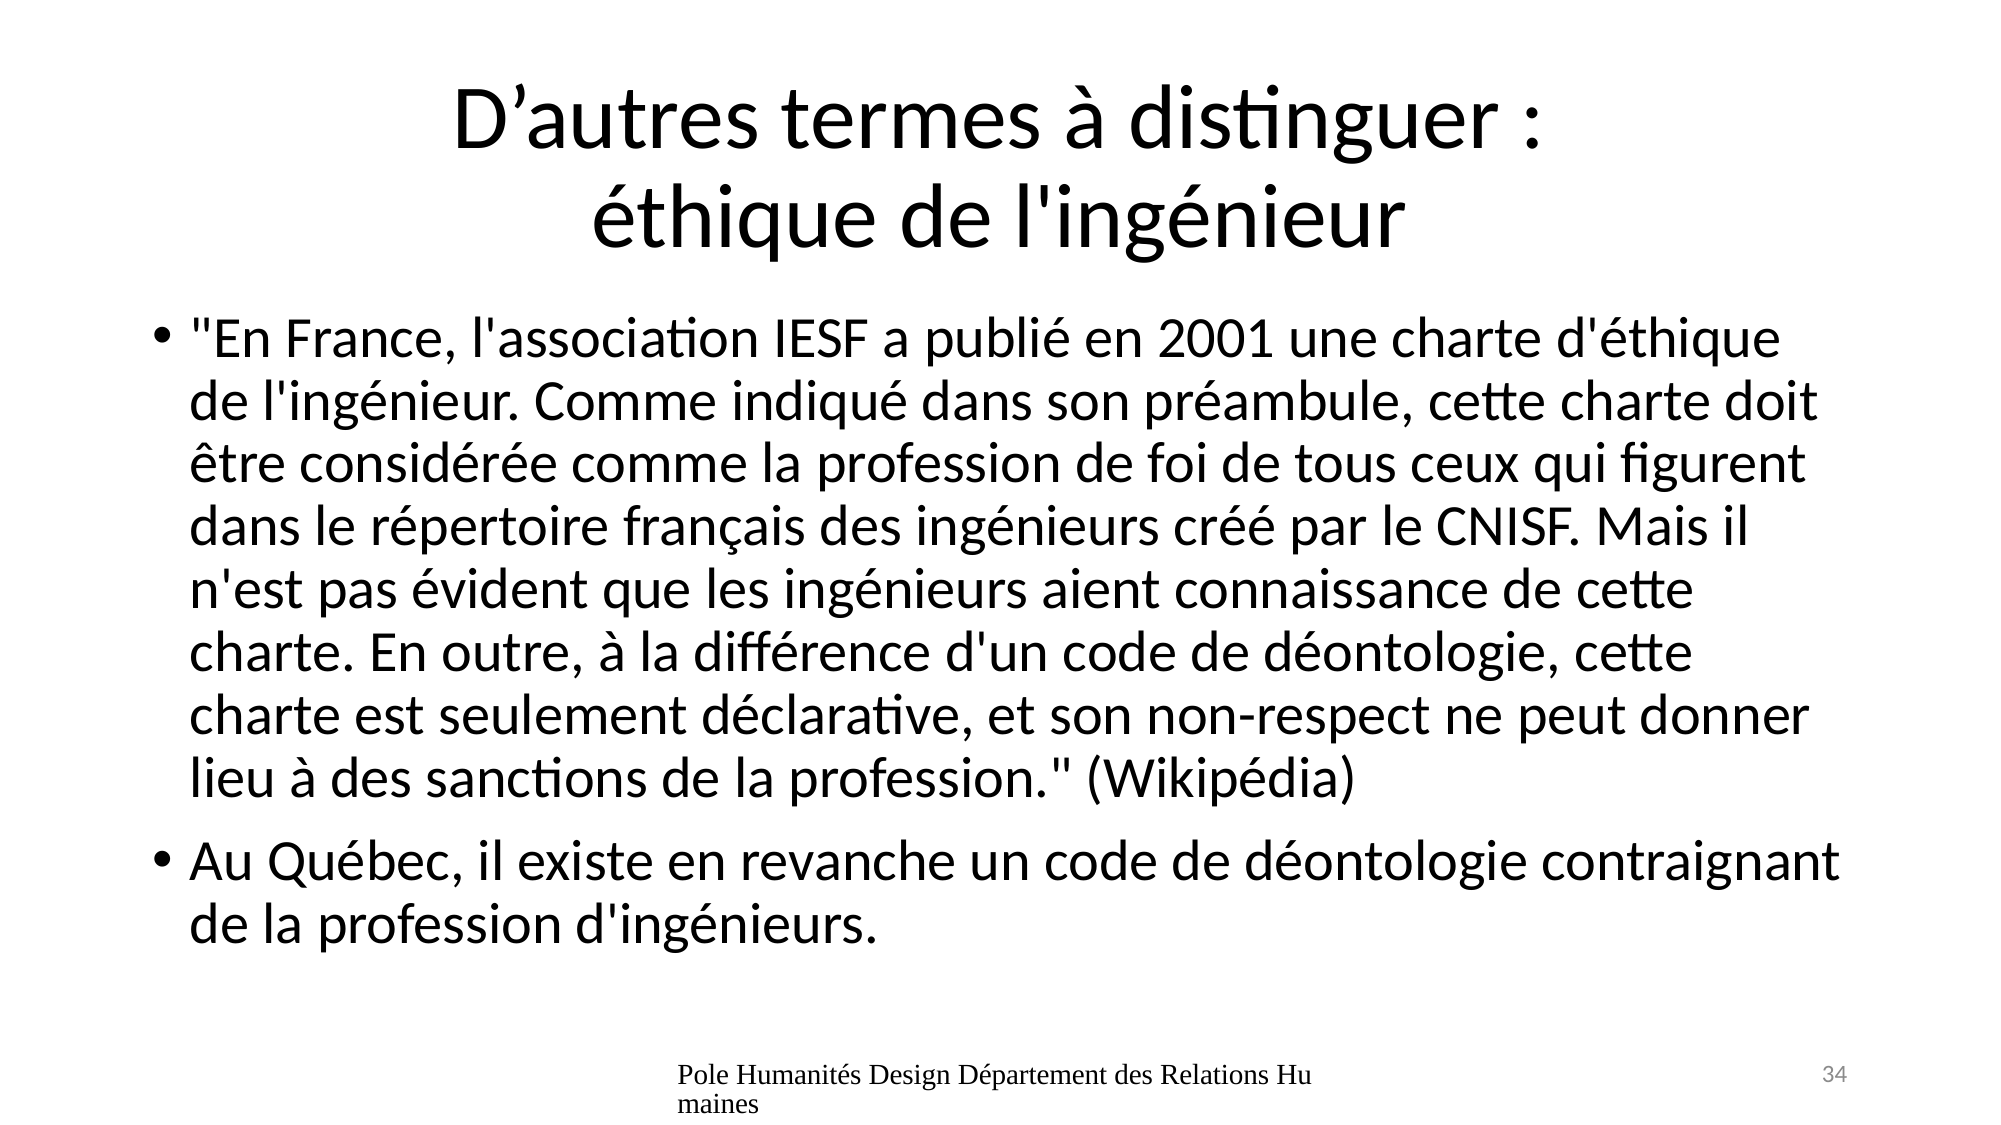

# D’autres termes à distinguer : éthique de l'ingénieur
"En France, l'association IESF a publié en 2001 une charte d'éthique de l'ingénieur. Comme indiqué dans son préambule, cette charte doit être considérée comme la profession de foi de tous ceux qui figurent dans le répertoire français des ingénieurs créé par le CNISF. Mais il n'est pas évident que les ingénieurs aient connaissance de cette charte. En outre, à la différence d'un code de déontologie, cette charte est seulement déclarative, et son non-respect ne peut donner lieu à des sanctions de la profession." (Wikipédia)
Au Québec, il existe en revanche un code de déontologie contraignant de la profession d'ingénieurs.
Pole Humanités Design Département des Relations Humaines
34